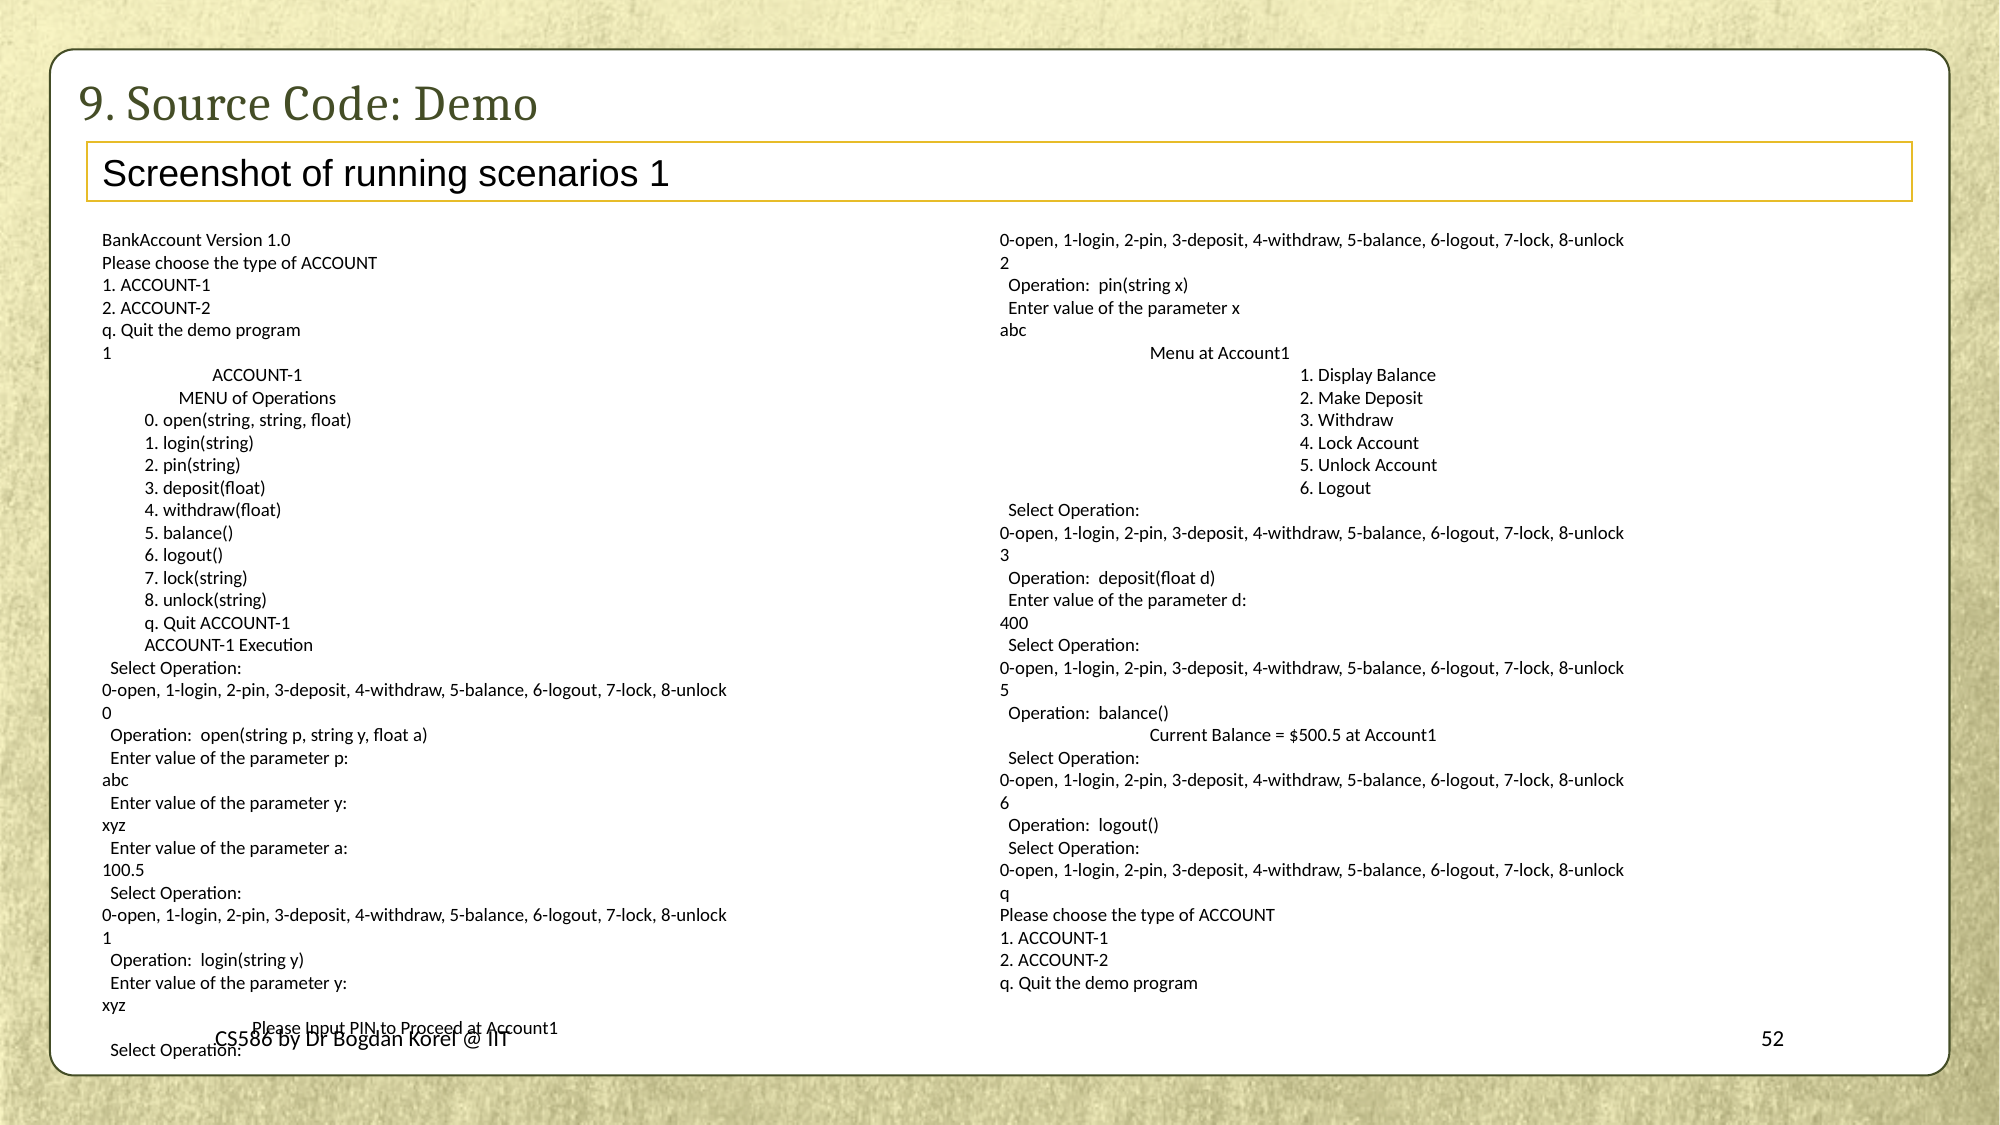

# 9. Source Code: Demo
Screenshot of running scenarios 1
BankAccount Version 1.0
Please choose the type of ACCOUNT
1. ACCOUNT-1
2. ACCOUNT-2
q. Quit the demo program
1
                          ACCOUNT-1
                  MENU of Operations
          0. open(string, string, float)
          1. login(string)
          2. pin(string)
          3. deposit(float)
          4. withdraw(float)
          5. balance()
          6. logout()
          7. lock(string)
          8. unlock(string)
          q. Quit ACCOUNT-1
          ACCOUNT-1 Execution
  Select Operation:
0-open, 1-login, 2-pin, 3-deposit, 4-withdraw, 5-balance, 6-logout, 7-lock, 8-unlock
0
  Operation:  open(string p, string y, float a)
  Enter value of the parameter p:
abc
  Enter value of the parameter y:
xyz
  Enter value of the parameter a:
100.5
  Select Operation:
0-open, 1-login, 2-pin, 3-deposit, 4-withdraw, 5-balance, 6-logout, 7-lock, 8-unlock
1
  Operation:  login(string y)
  Enter value of the parameter y:
xyz
	Please Input PIN to Proceed at Account1
  Select Operation:
0-open, 1-login, 2-pin, 3-deposit, 4-withdraw, 5-balance, 6-logout, 7-lock, 8-unlock
2
  Operation:  pin(string x)
  Enter value of the parameter x
abc
	Menu at Account1
		1. Display Balance
		2. Make Deposit
		3. Withdraw
		4. Lock Account
		5. Unlock Account
		6. Logout
  Select Operation:
0-open, 1-login, 2-pin, 3-deposit, 4-withdraw, 5-balance, 6-logout, 7-lock, 8-unlock
3
  Operation:  deposit(float d)
  Enter value of the parameter d:
400
  Select Operation:
0-open, 1-login, 2-pin, 3-deposit, 4-withdraw, 5-balance, 6-logout, 7-lock, 8-unlock
5
  Operation:  balance()
	Current Balance = $500.5 at Account1
  Select Operation:
0-open, 1-login, 2-pin, 3-deposit, 4-withdraw, 5-balance, 6-logout, 7-lock, 8-unlock
6
  Operation:  logout()
  Select Operation:
0-open, 1-login, 2-pin, 3-deposit, 4-withdraw, 5-balance, 6-logout, 7-lock, 8-unlock
q
Please choose the type of ACCOUNT
1. ACCOUNT-1
2. ACCOUNT-2
q. Quit the demo program
CS586 by Dr Bogdan Korel @ IIT
52